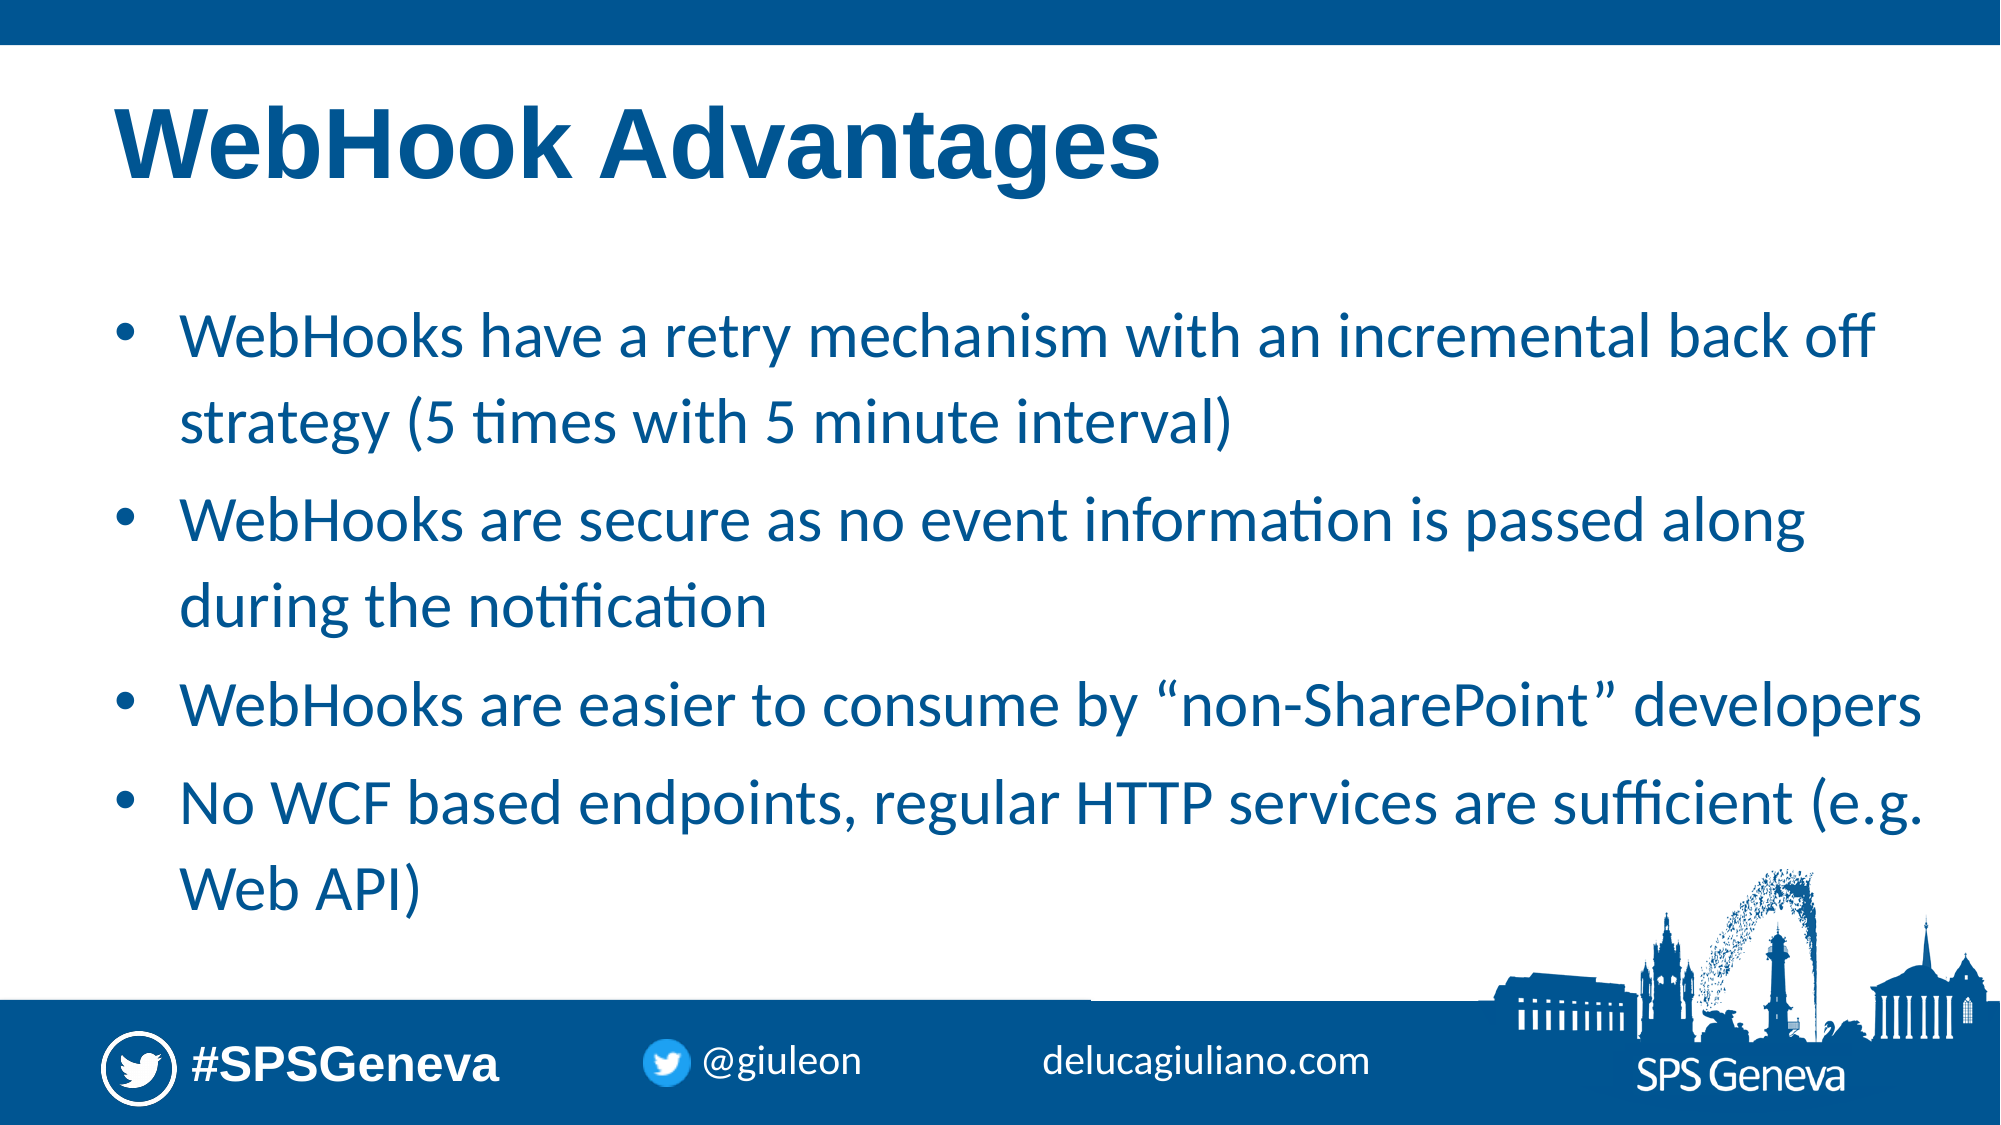

# WebHook Advantages
WebHooks have a retry mechanism with an incremental back off strategy (5 times with 5 minute interval)
WebHooks are secure as no event information is passed along during the notification
WebHooks are easier to consume by “non-SharePoint” developers
No WCF based endpoints, regular HTTP services are sufficient (e.g.  Web API)